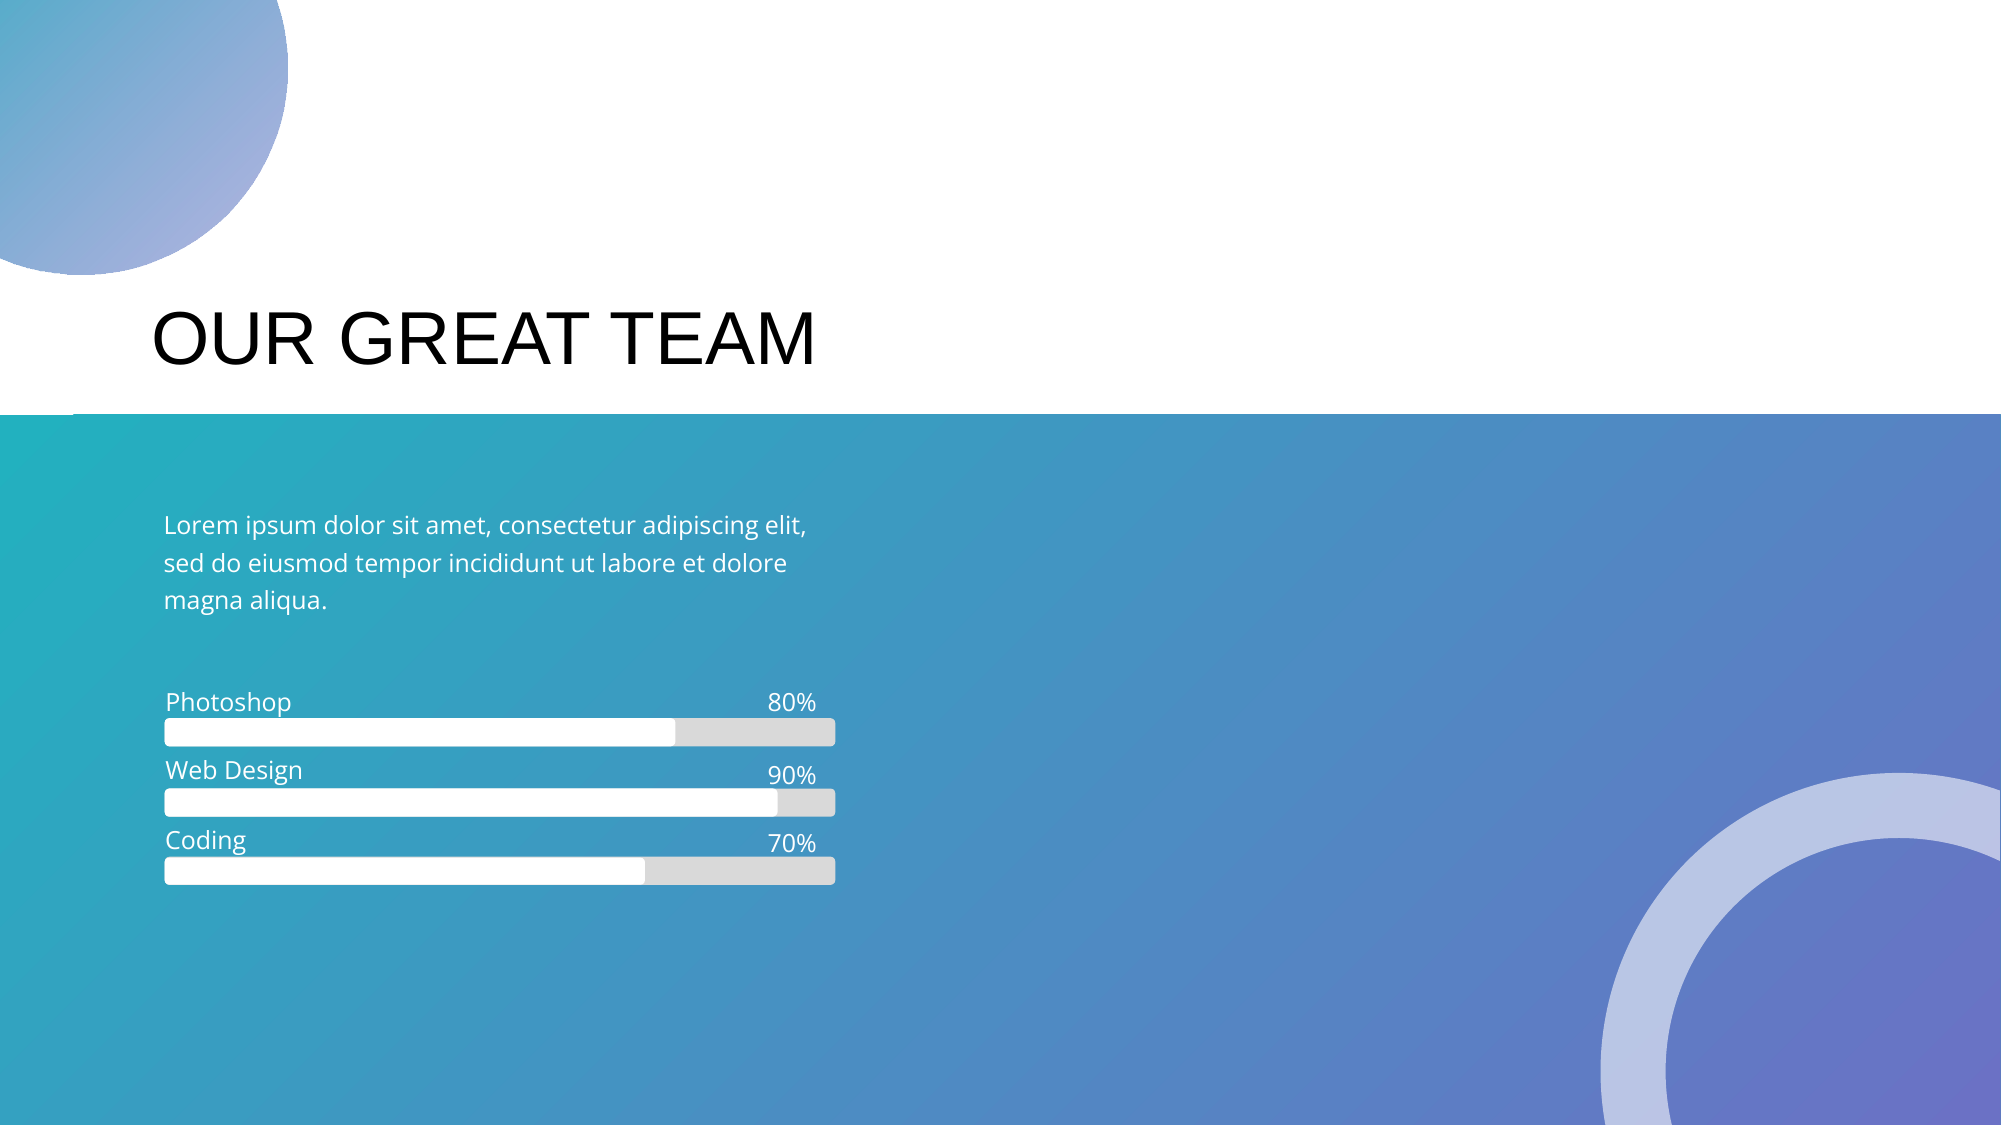

OUR GREAT TEAM

Lorem ipsum dolor sit amet, consectetur adipiscing elit, sed do eiusmod tempor incididunt ut labore et dolore magna aliqua.
Photoshop
80%

Web Design
90%

Coding
70%